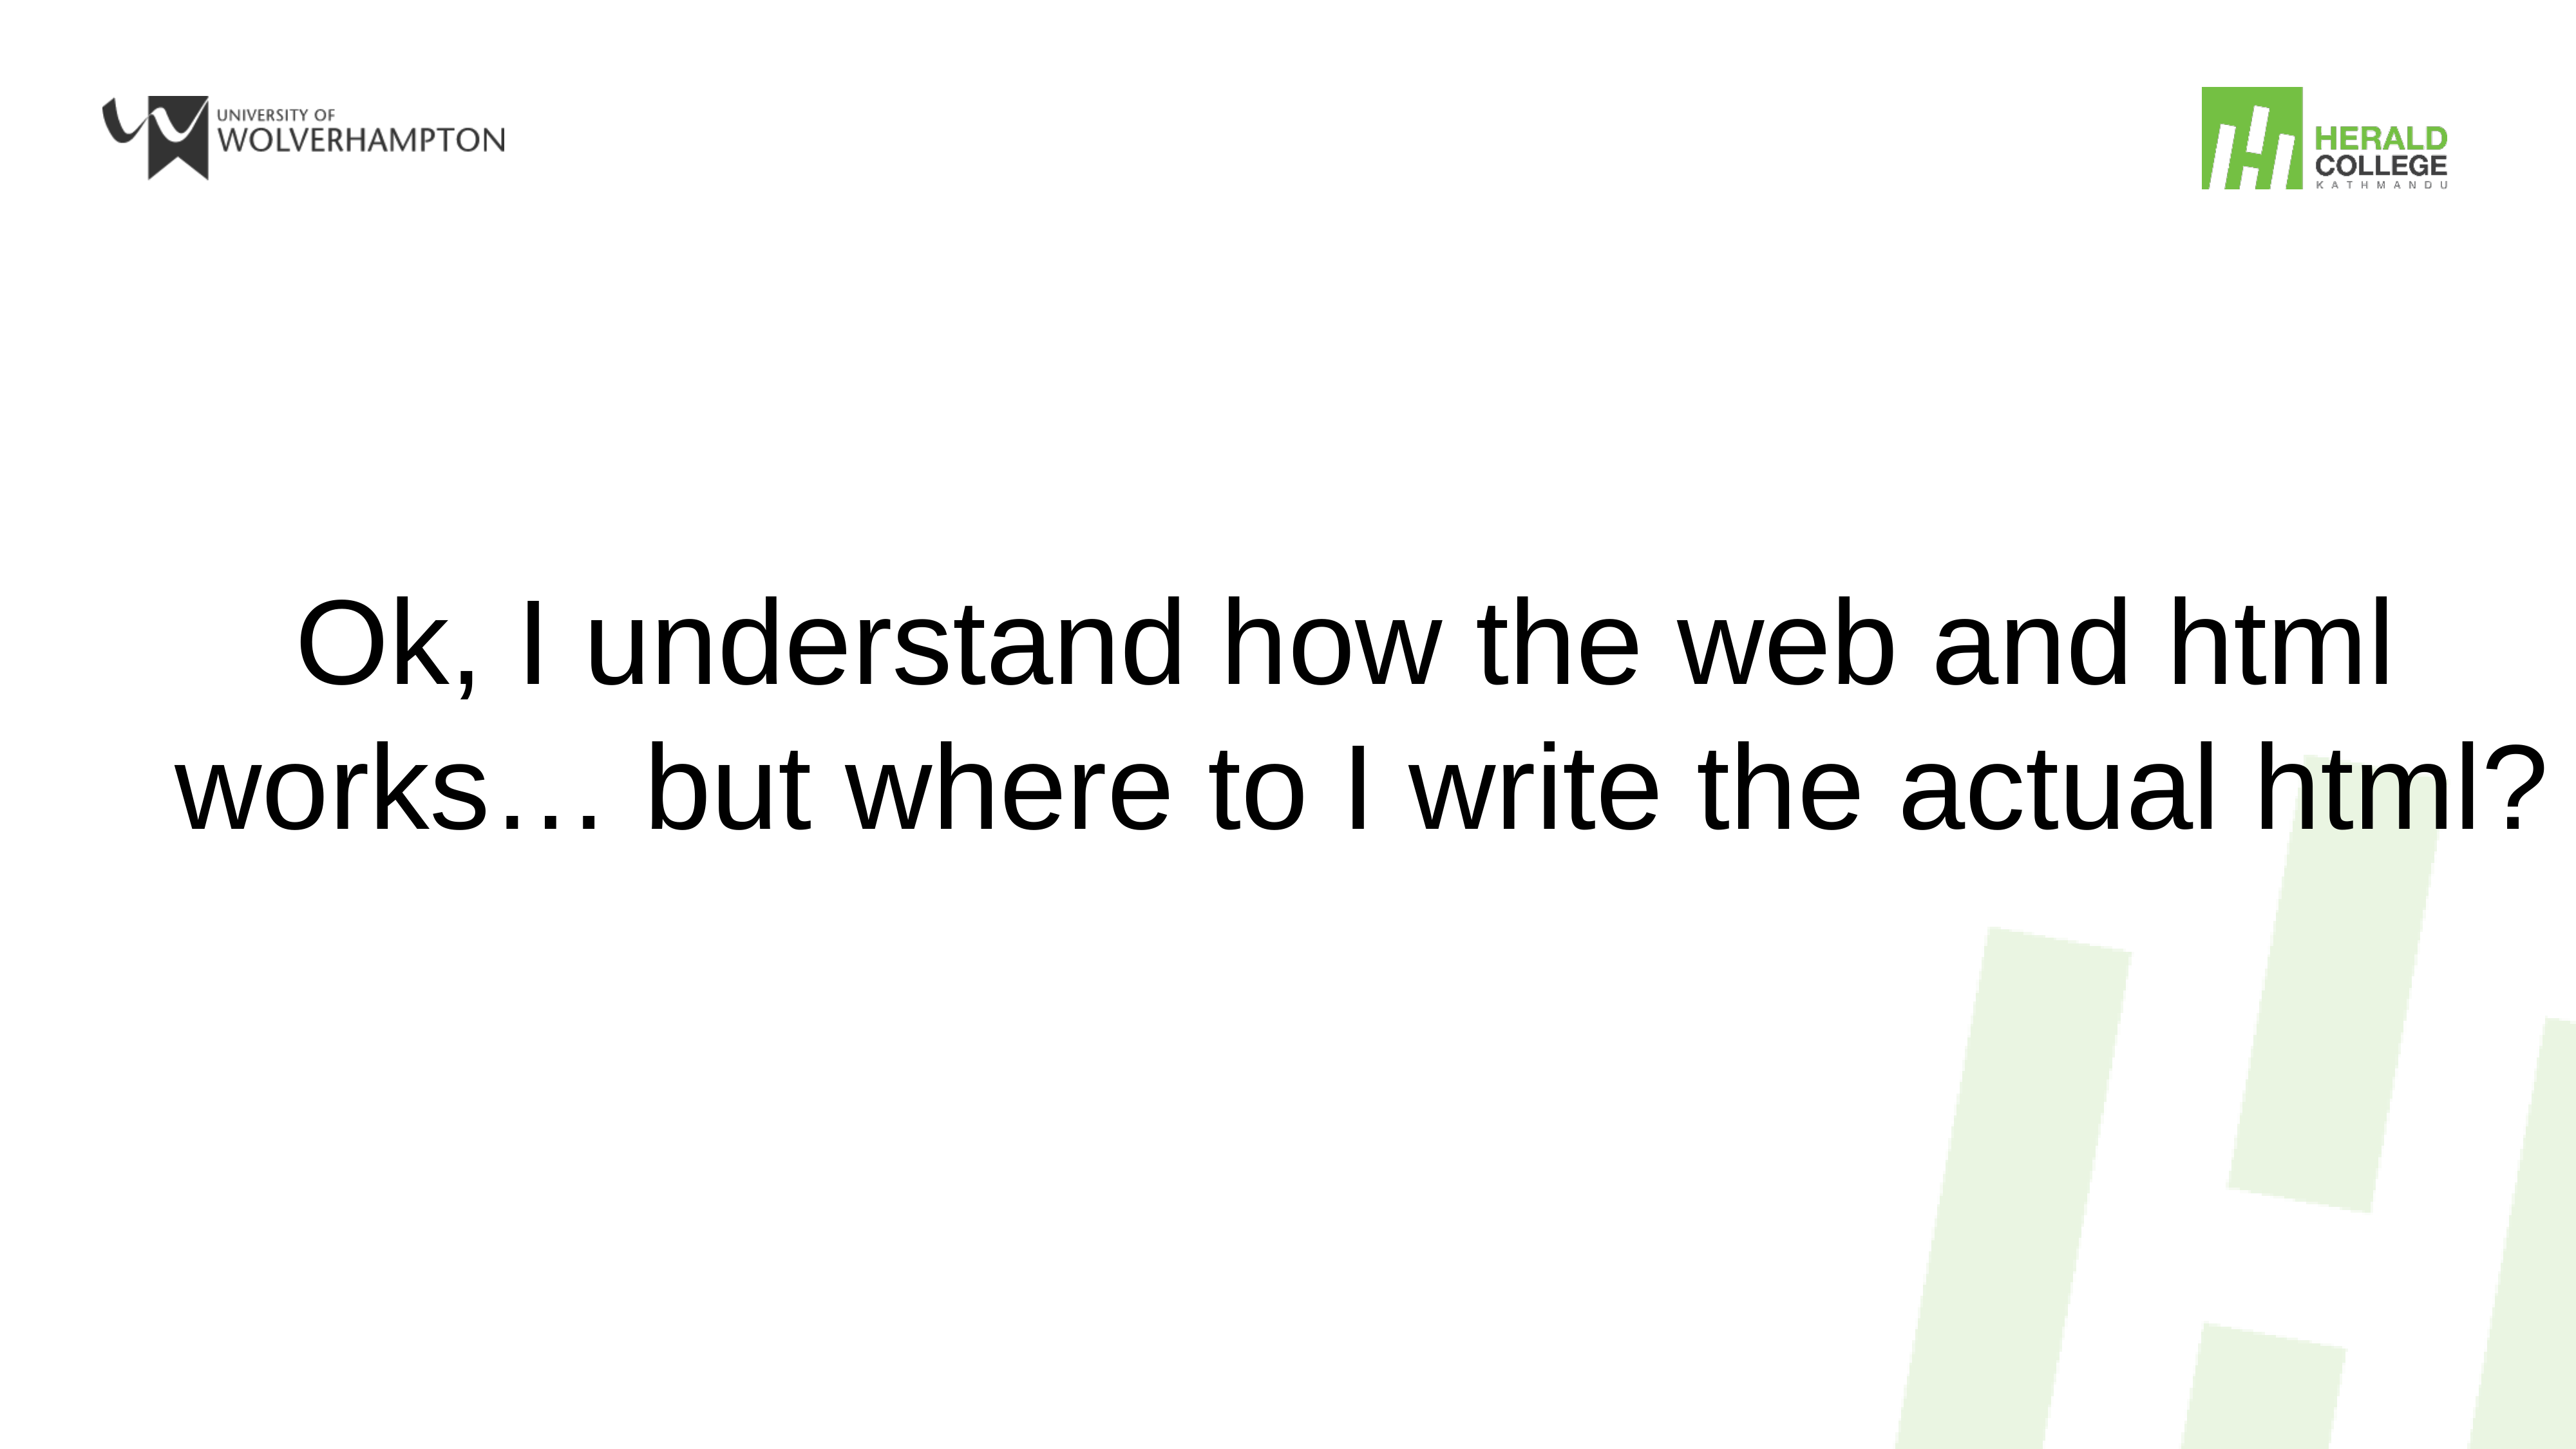

Ok, I understand how the web and html
works… but where to I write the actual html?